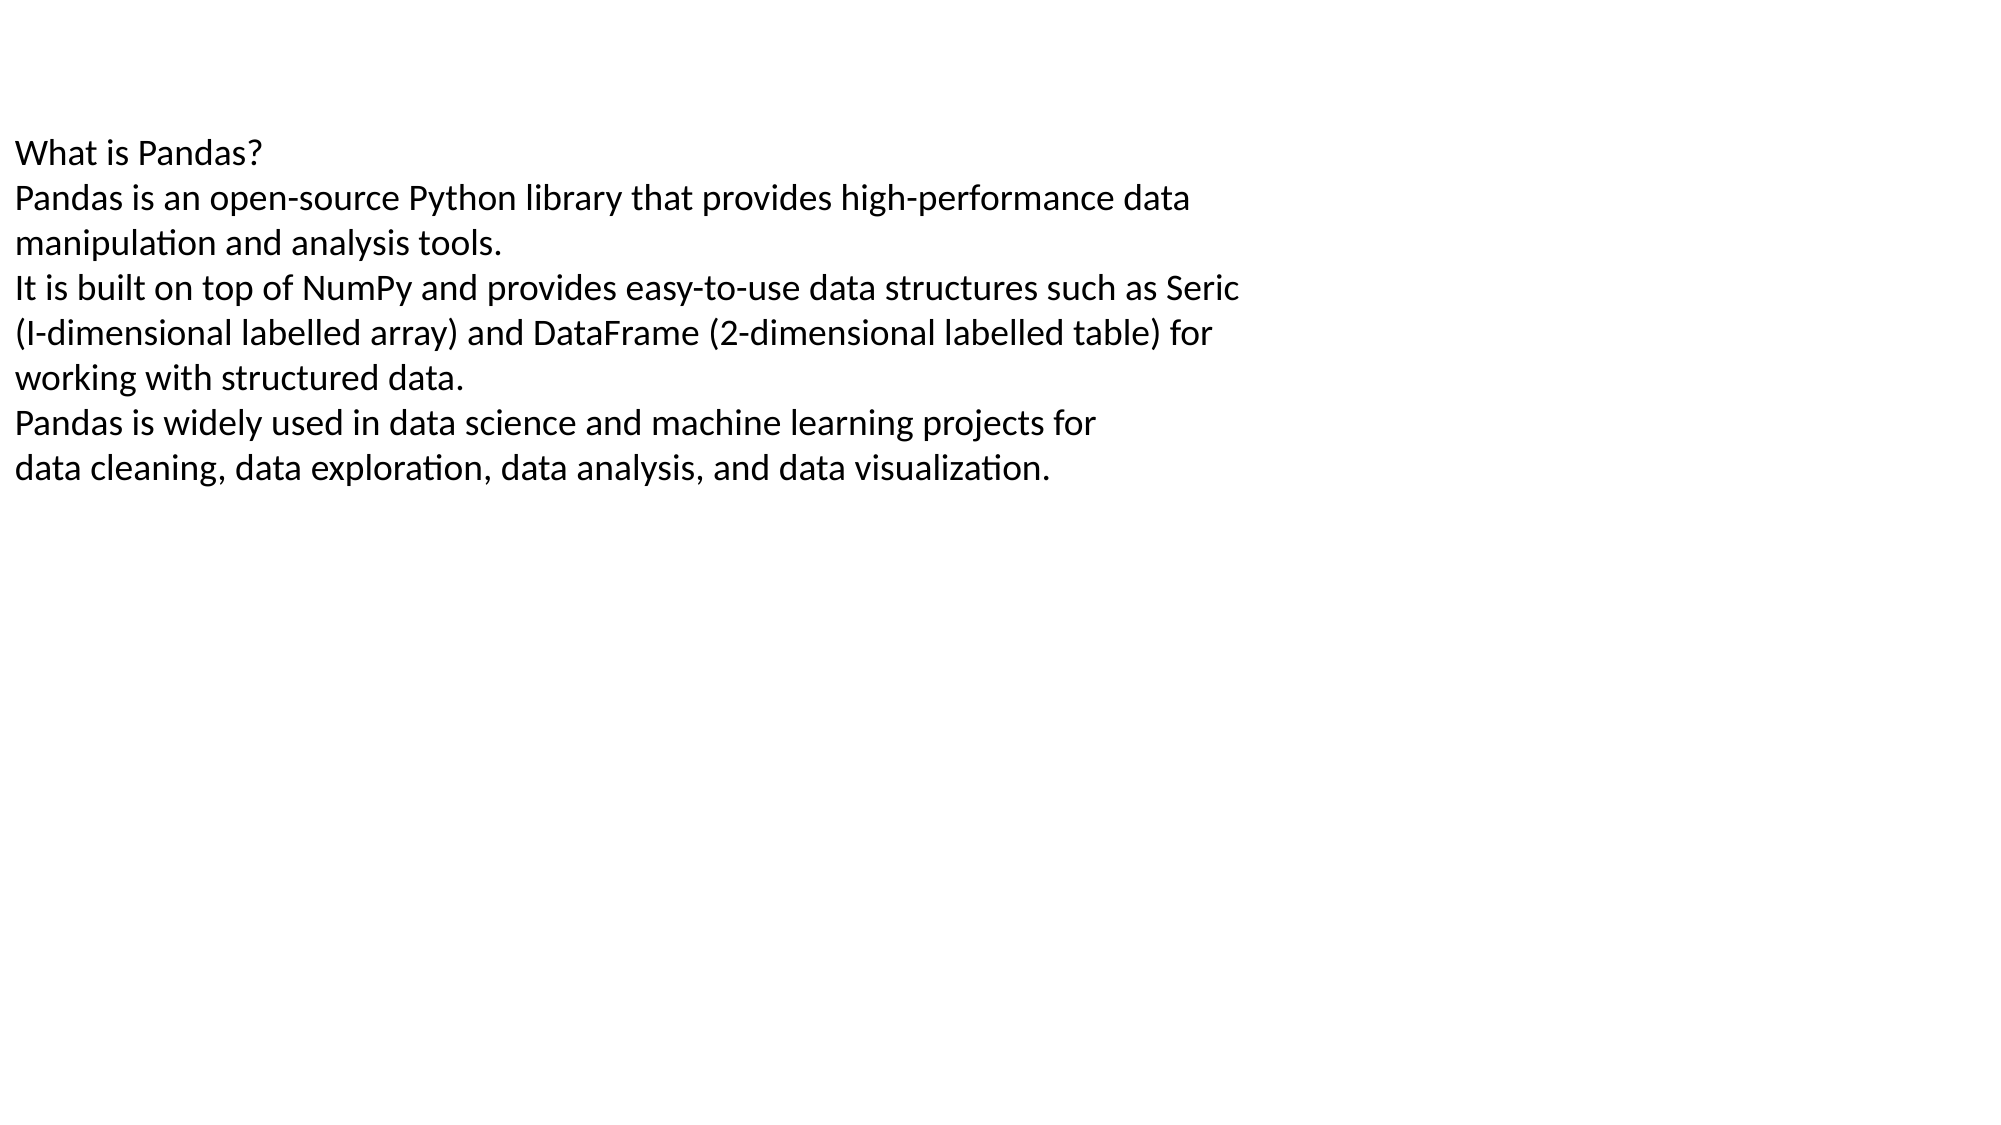

What is Pandas?
Pandas is an open-source Python library that provides high-performance data
manipulation and analysis tools.
It is built on top of NumPy and provides easy-to-use data structures such as Seric
(I-dimensional labelled array) and DataFrame (2-dimensional labelled table) for
working with structured data.
Pandas is widely used in data science and machine learning projects for
data cleaning, data exploration, data analysis, and data visualization.